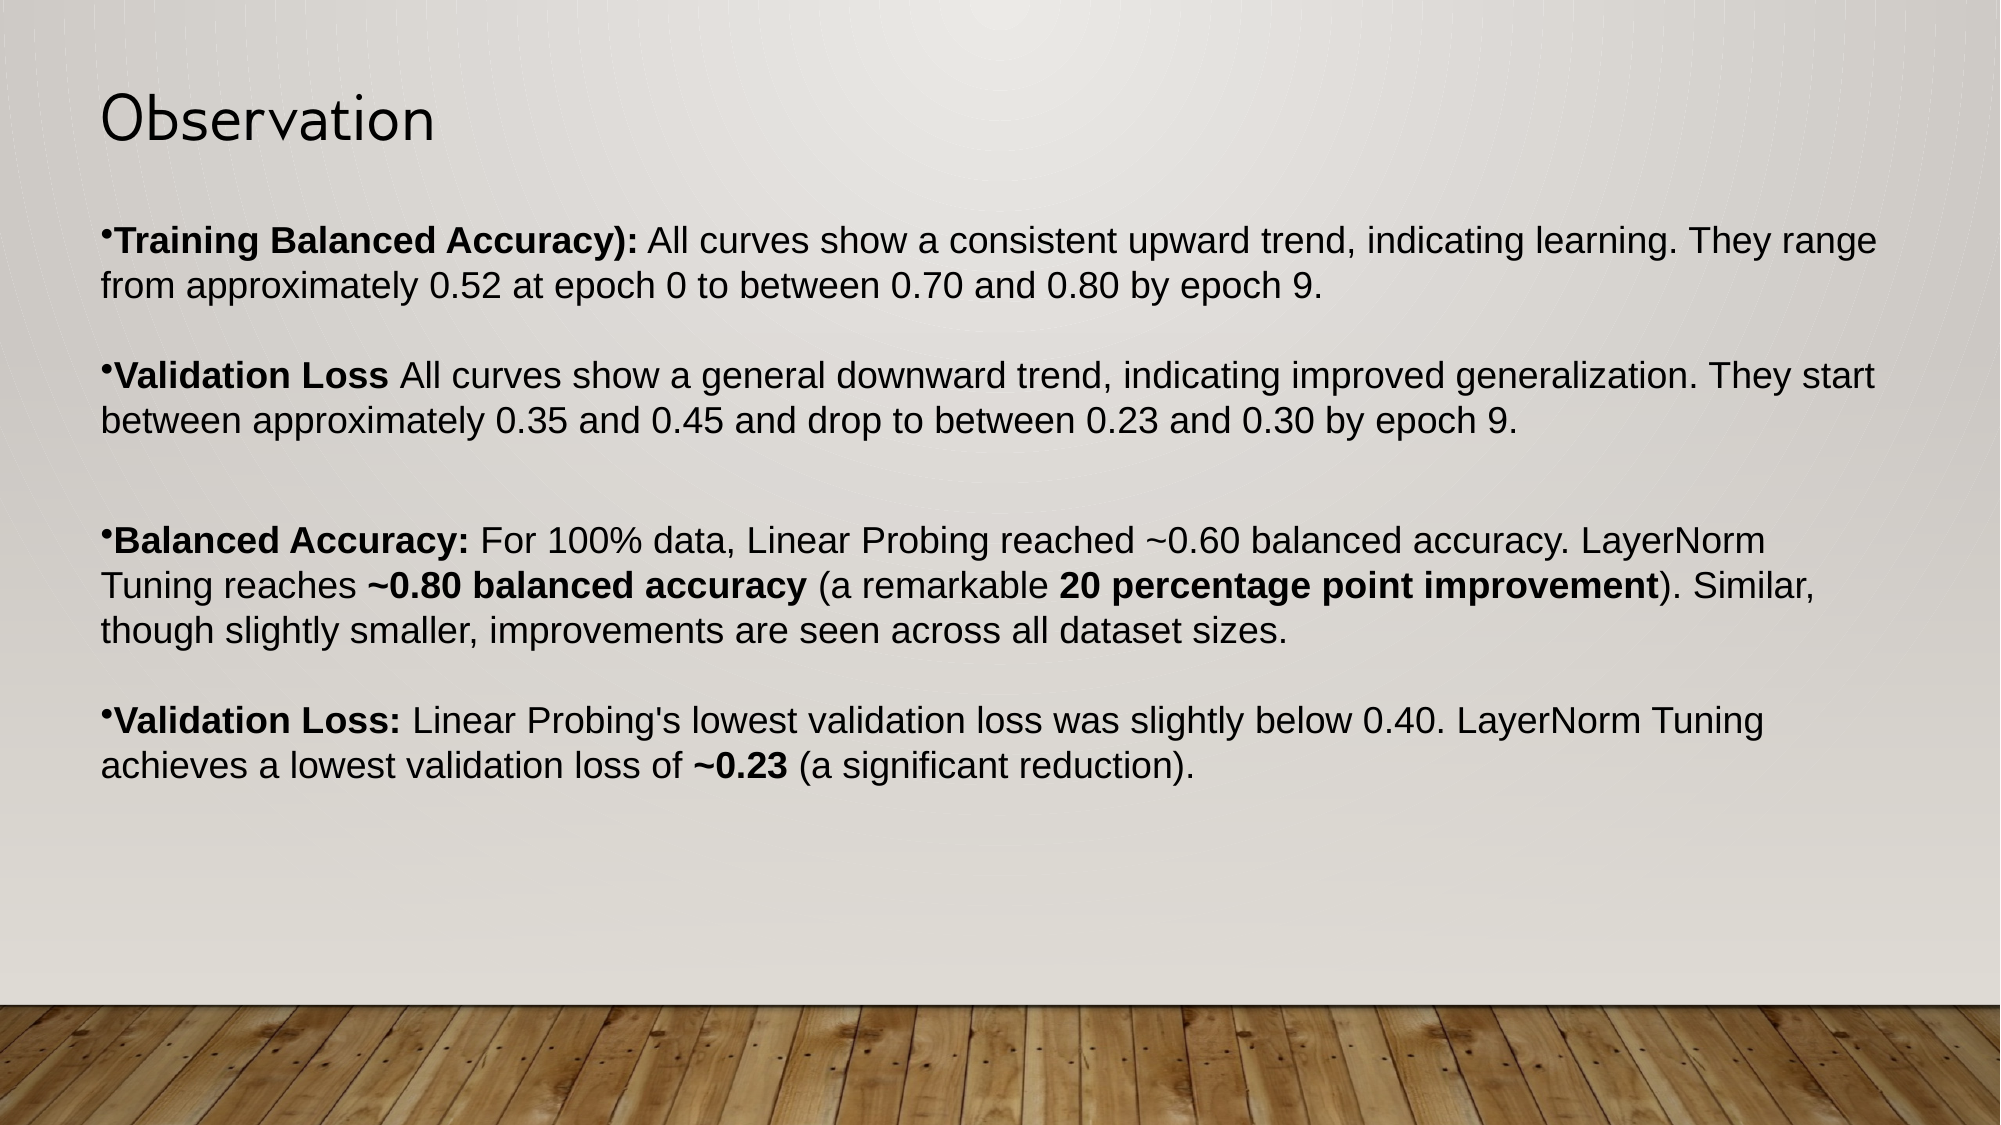

Observation

Training Balanced Accuracy): All curves show a consistent upward trend, indicating learning. They range from approximately 0.52 at epoch 0 to between 0.70 and 0.80 by epoch 9.

Validation Loss All curves show a general downward trend, indicating improved generalization. They start between approximately 0.35 and 0.45 and drop to between 0.23 and 0.30 by epoch 9.

Balanced Accuracy: For 100% data, Linear Probing reached ~0.60 balanced accuracy. LayerNorm Tuning reaches ~0.80 balanced accuracy (a remarkable 20 percentage point improvement). Similar, though slightly smaller, improvements are seen across all dataset sizes.

Validation Loss: Linear Probing's lowest validation loss was slightly below 0.40. LayerNorm Tuning achieves a lowest validation loss of ~0.23 (a significant reduction).